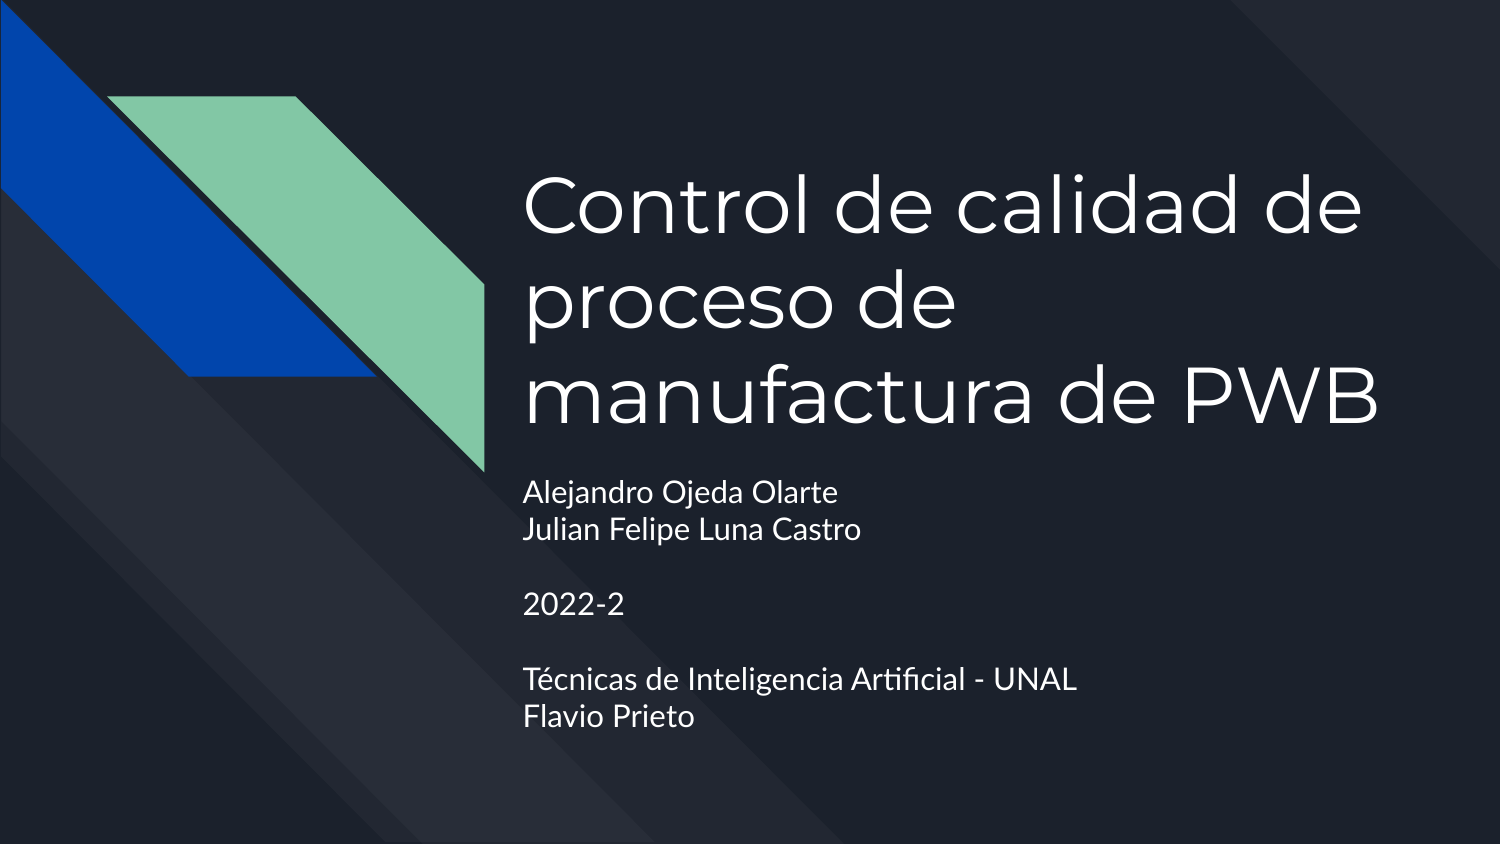

# Control de calidad de proceso de manufactura de PWB
Alejandro Ojeda Olarte
Julian Felipe Luna Castro

2022-2

Técnicas de Inteligencia Artificial - UNAL
Flavio Prieto